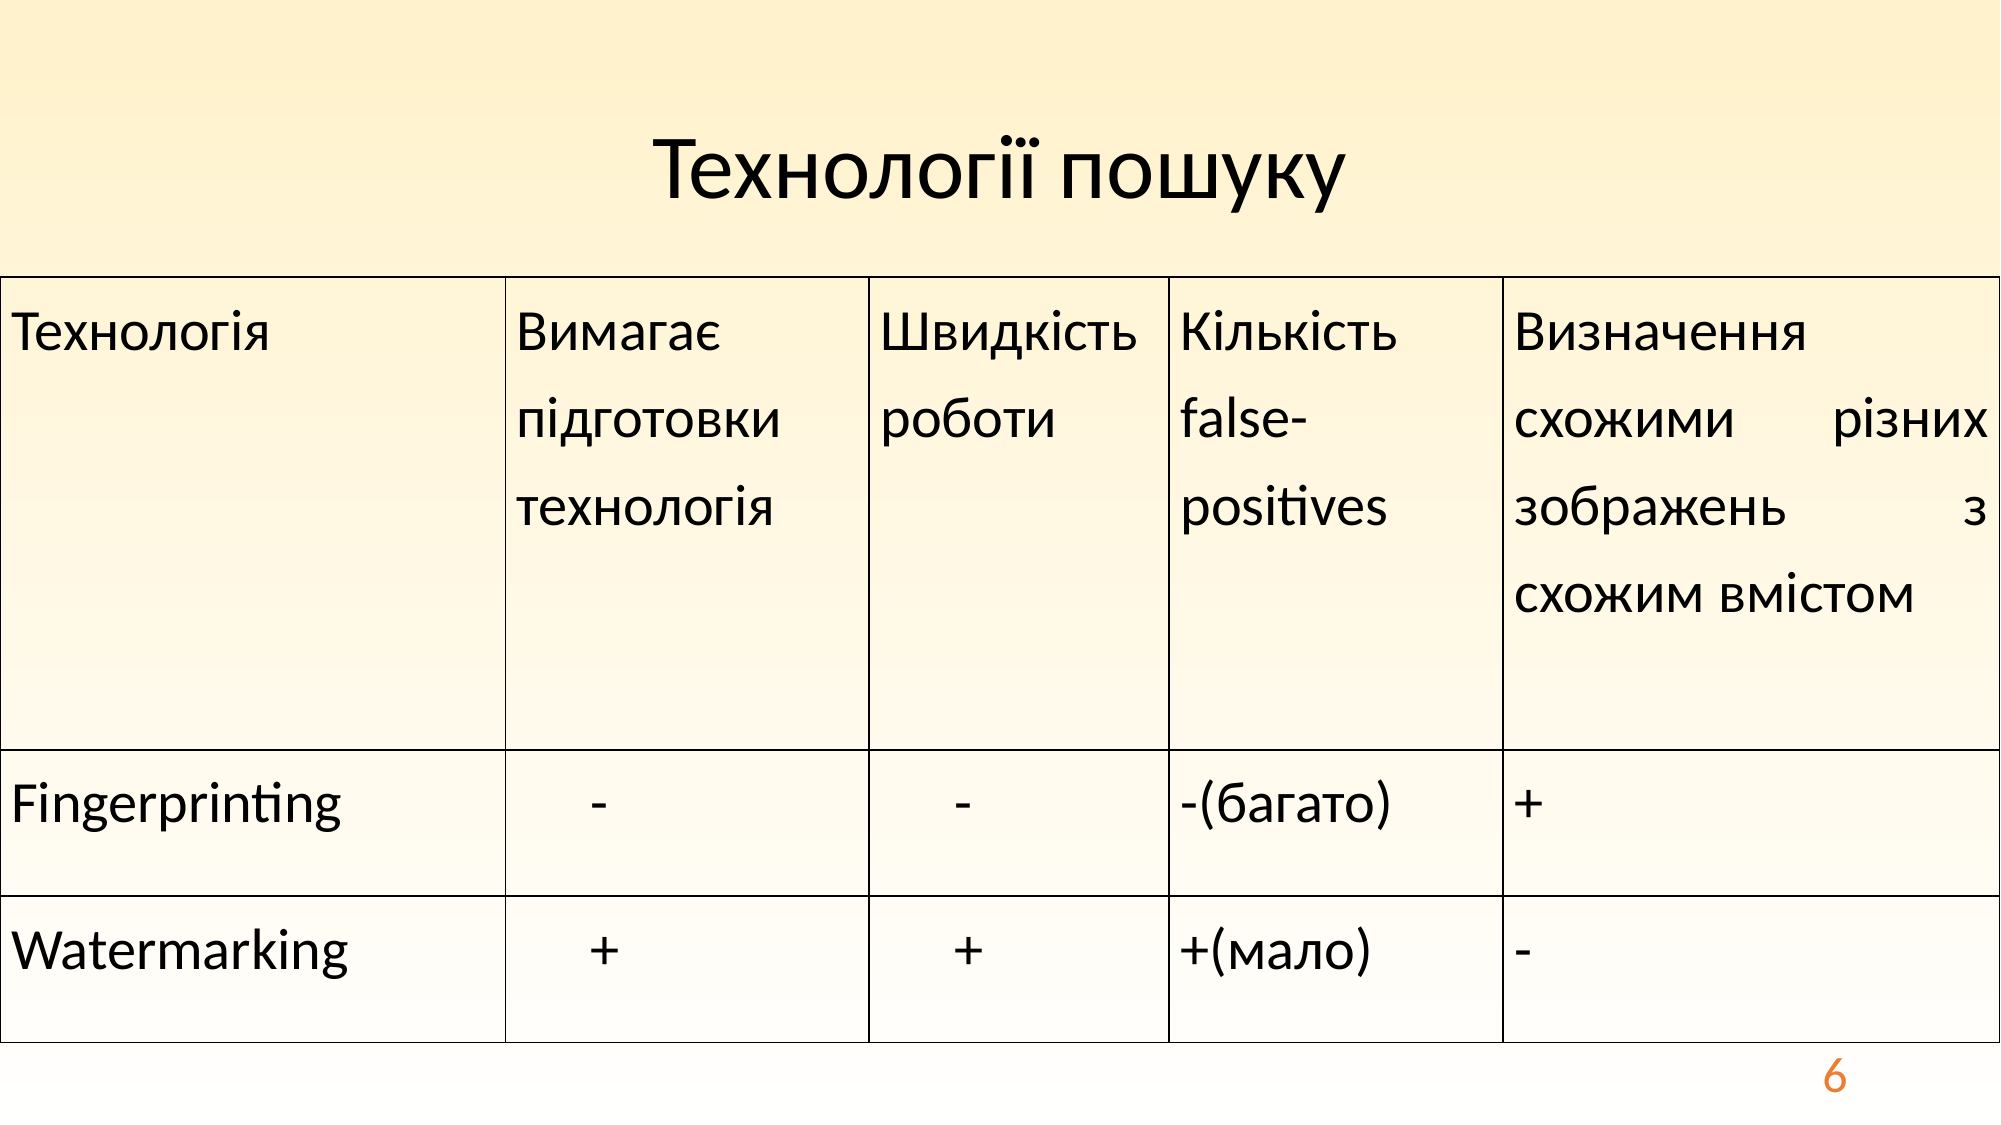

# Технології пошуку
| Технологія | Вимагає підготовки технологія | Швидкість роботи | Кількість false-positives | Визначення схожими різних зображень з схожим вмістом |
| --- | --- | --- | --- | --- |
| Fingerprinting | - | - | -(багато) | + |
| Watermarking | + | + | +(мало) | - |
6